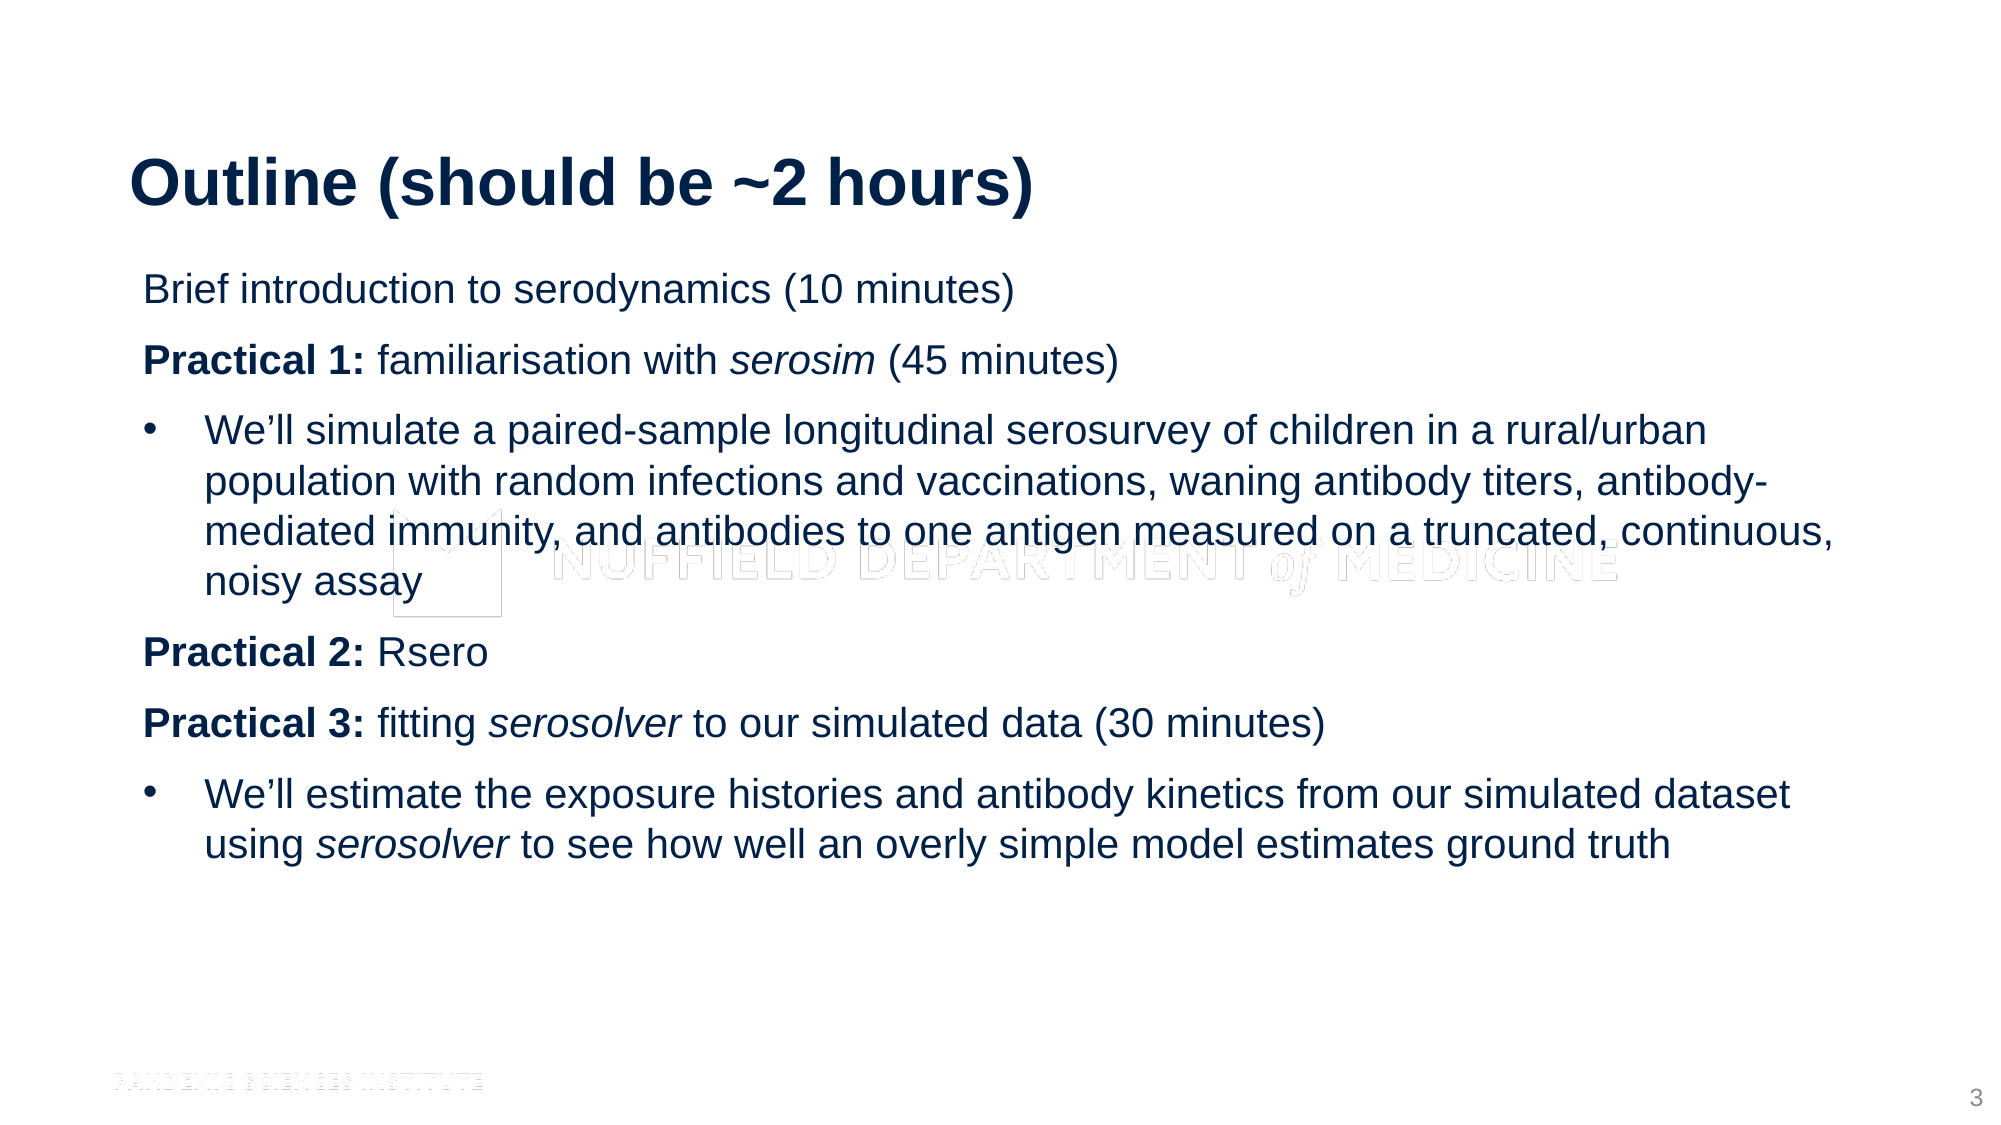

# Outline (should be ~2 hours)
Brief introduction to serodynamics (10 minutes)
Practical 1: familiarisation with serosim (45 minutes)
We’ll simulate a paired-sample longitudinal serosurvey of children in a rural/urban population with random infections and vaccinations, waning antibody titers, antibody-mediated immunity, and antibodies to one antigen measured on a truncated, continuous, noisy assay
Practical 2: Rsero
Practical 3: fitting serosolver to our simulated data (30 minutes)
We’ll estimate the exposure histories and antibody kinetics from our simulated dataset using serosolver to see how well an overly simple model estimates ground truth
3